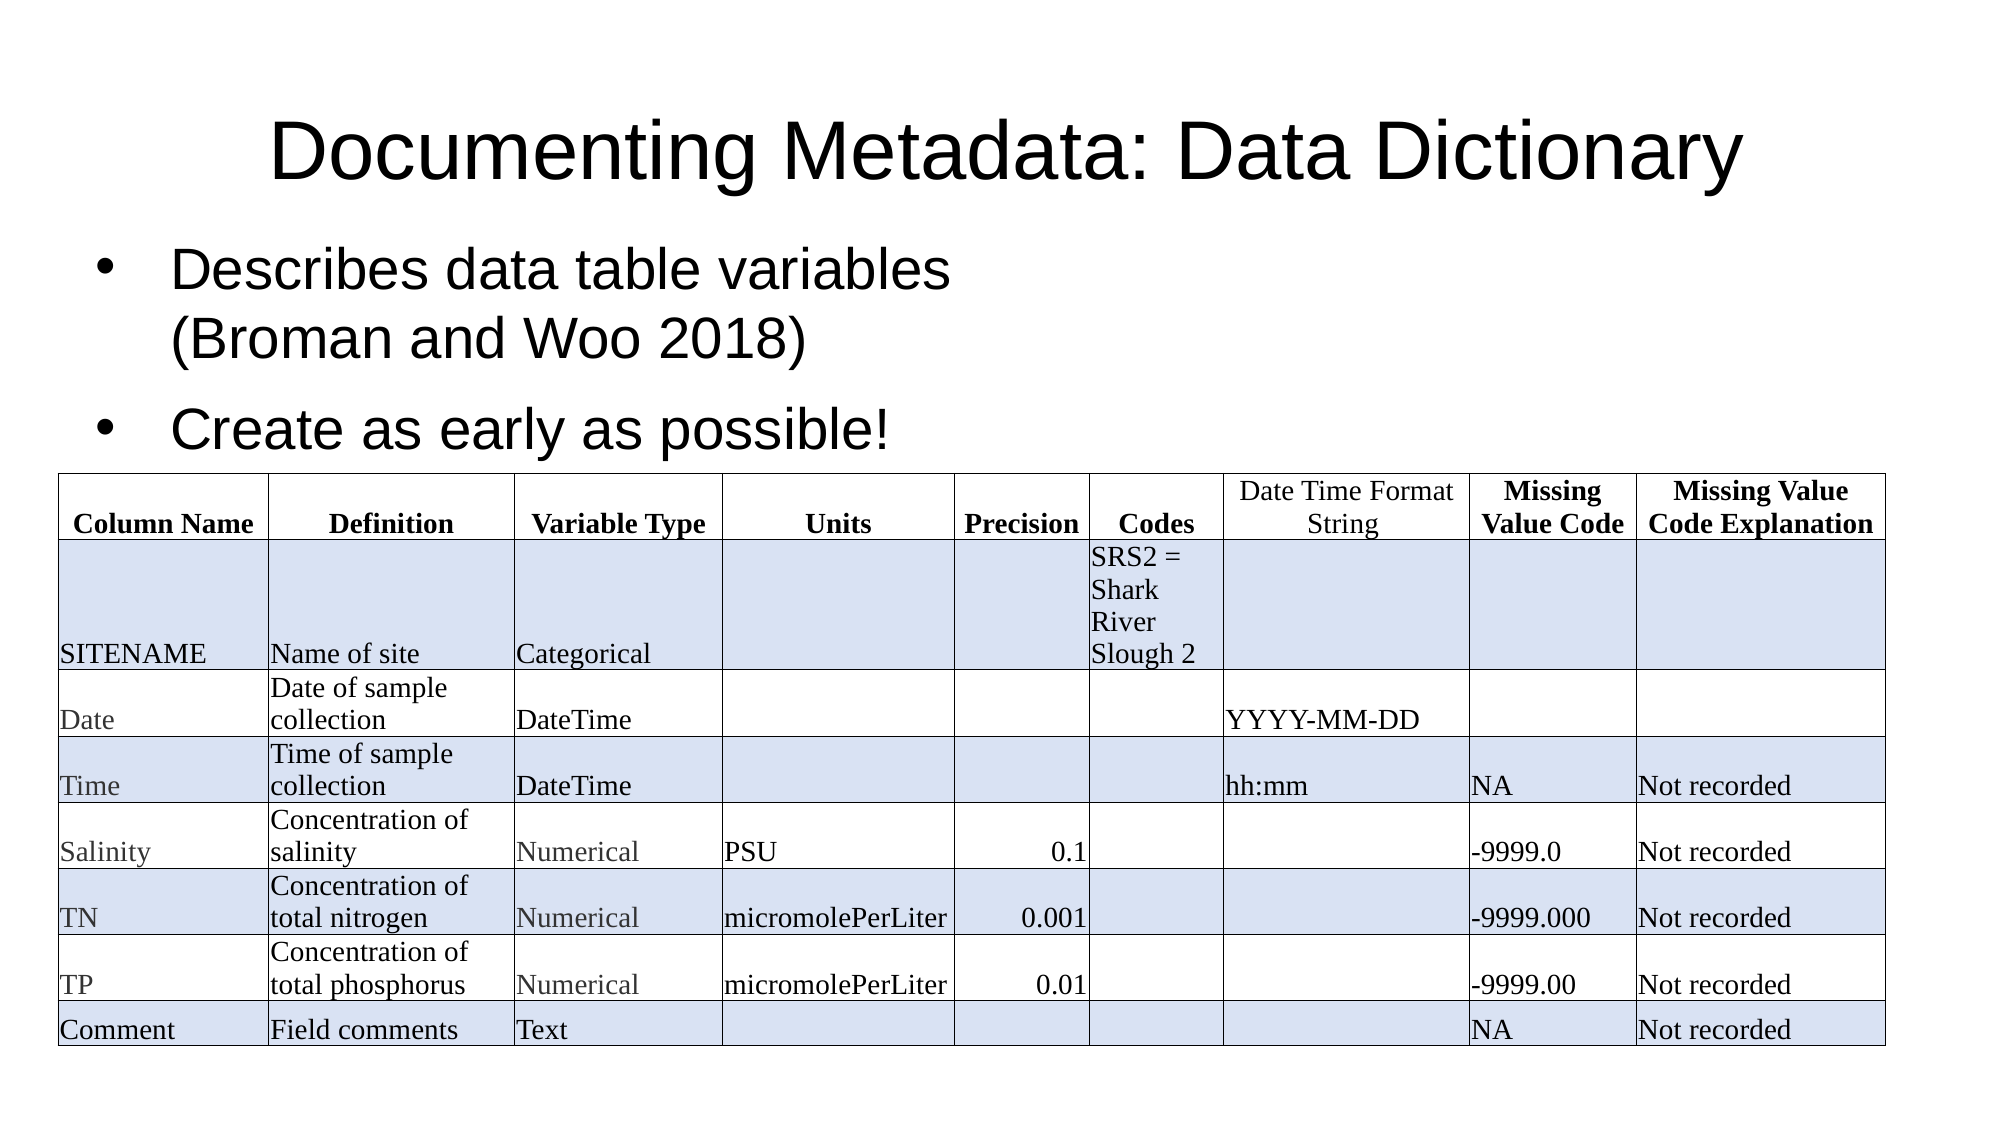

# Documenting Metadata: Data Dictionary
Describes data table variables (Broman and Woo 2018)
Create as early as possible!
| Column Name | Definition | Variable Type | Units | Precision | Codes | Date Time Format String | Missing Value Code | Missing Value Code Explanation |
| --- | --- | --- | --- | --- | --- | --- | --- | --- |
| SITENAME | Name of site | Categorical |  |  | SRS2 = Shark River Slough 2 |  |  |  |
| Date | Date of sample collection | DateTime |  |  |  | YYYY-MM-DD |  |  |
| Time | Time of sample collection | DateTime |  |  |  | hh:mm | NA | Not recorded |
| Salinity | Concentration of salinity | Numerical | PSU | 0.1 |  |  | -9999.0 | Not recorded |
| TN | Concentration of total nitrogen | Numerical | micromolePerLiter | 0.001 |  |  | -9999.000 | Not recorded |
| TP | Concentration of total phosphorus | Numerical | micromolePerLiter | 0.01 |  |  | -9999.00 | Not recorded |
| Comment | Field comments | Text |  |  |  |  | NA | Not recorded |